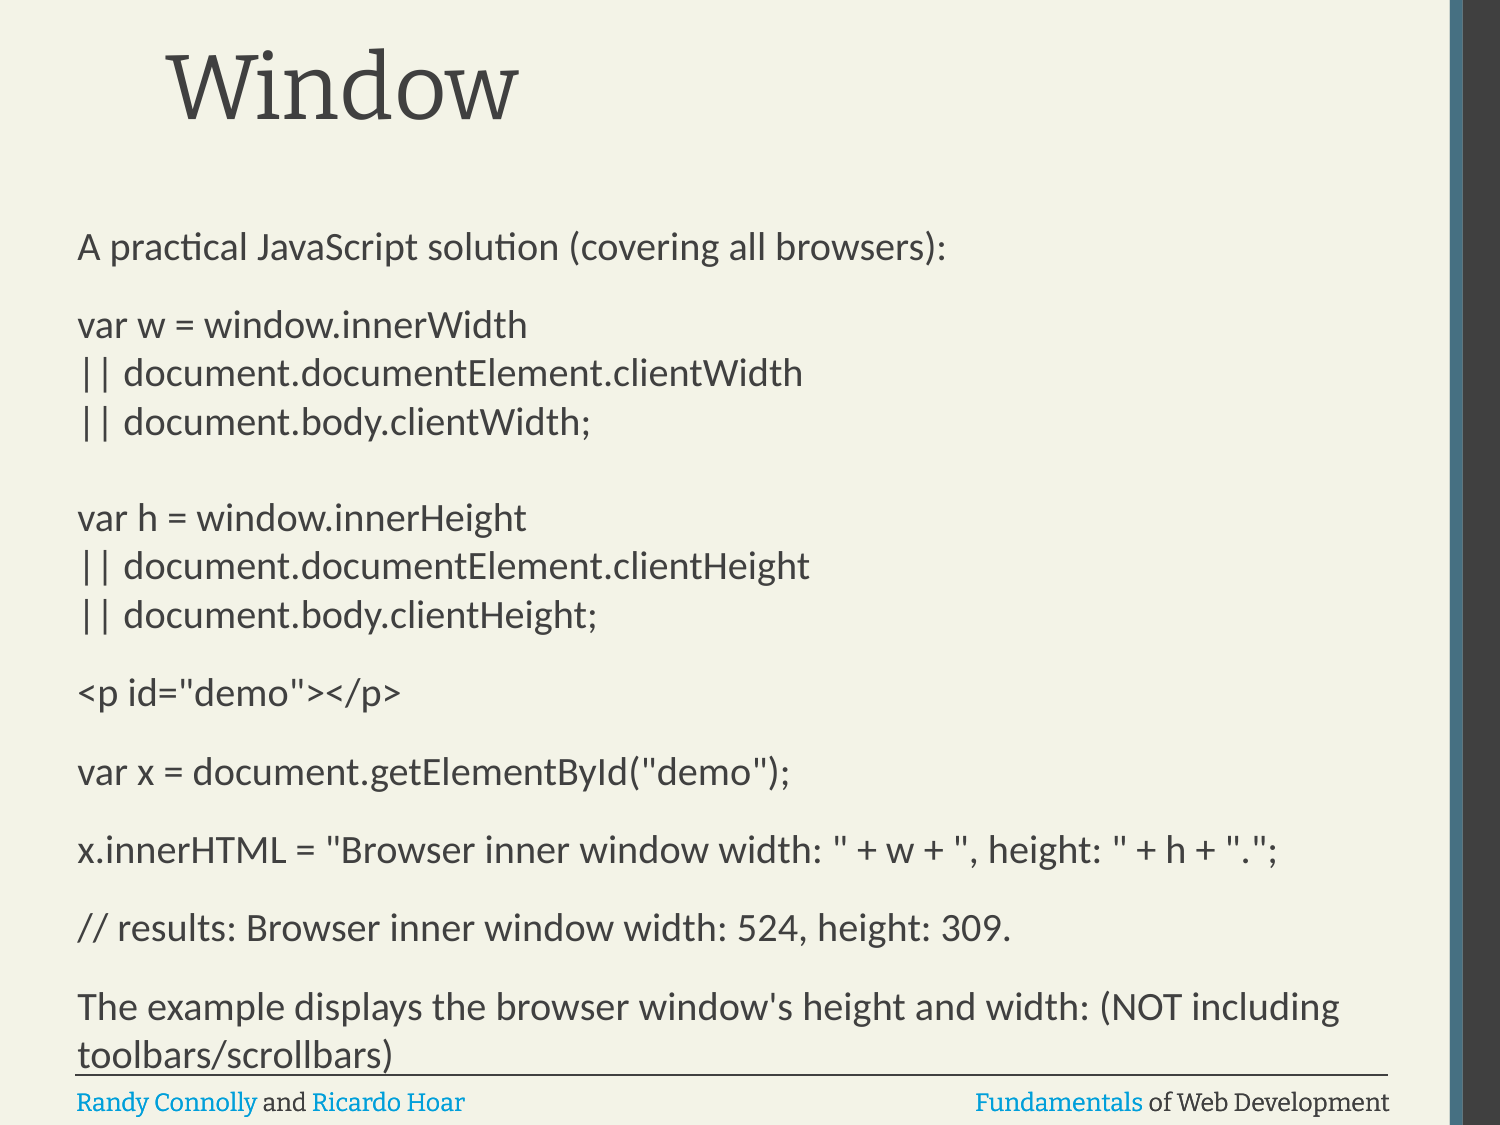

# Window

A practical JavaScript solution (covering all browsers):
var w = window.innerWidth
|| document.documentElement.clientWidth
|| document.body.clientWidth;
var h = window.innerHeight
|| document.documentElement.clientHeight
|| document.body.clientHeight;
<p id="demo"></p>
var x = document.getElementById("demo");
x.innerHTML = "Browser inner window width: " + w + ", height: " + h + ".";
// results: Browser inner window width: 524, height: 309.
The example displays the browser window's height and width: (NOT including toolbars/scrollbars)